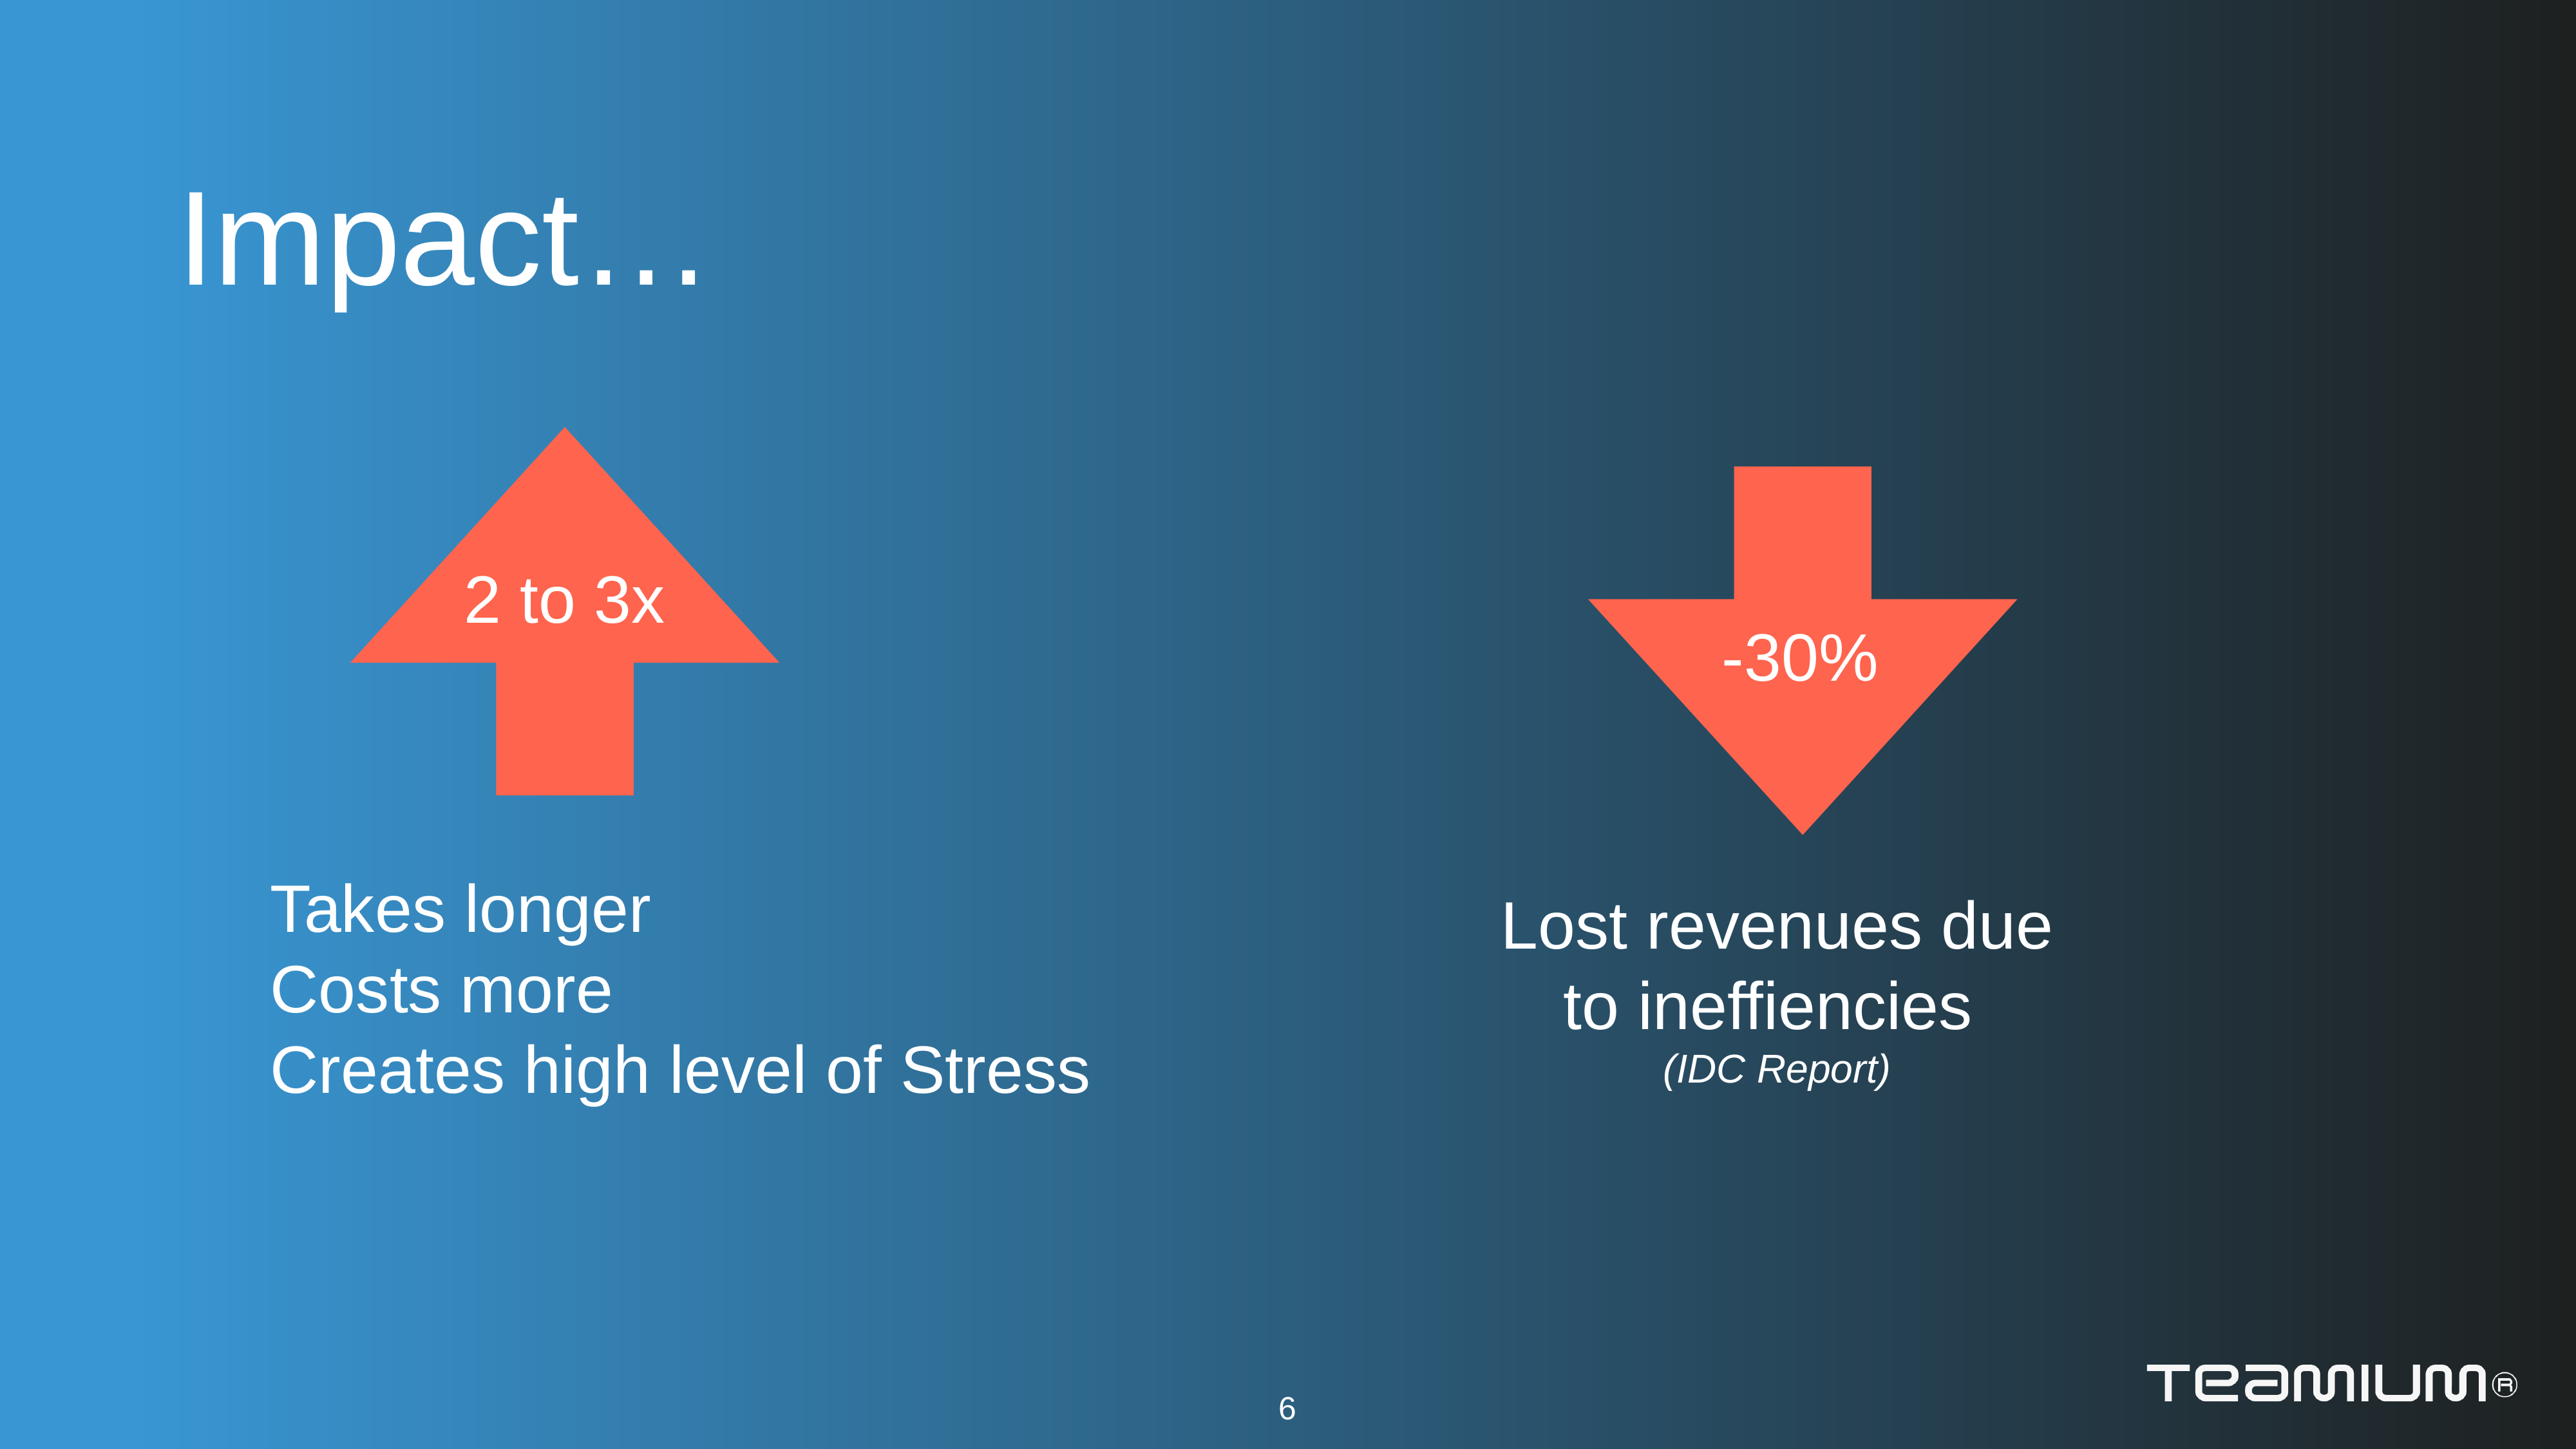

# Impact…

2 to 3x
Takes longer
Costs more
Creates high level of Stress

-30%
Lost revenues due
to ineffiencies
(IDC Report)
6